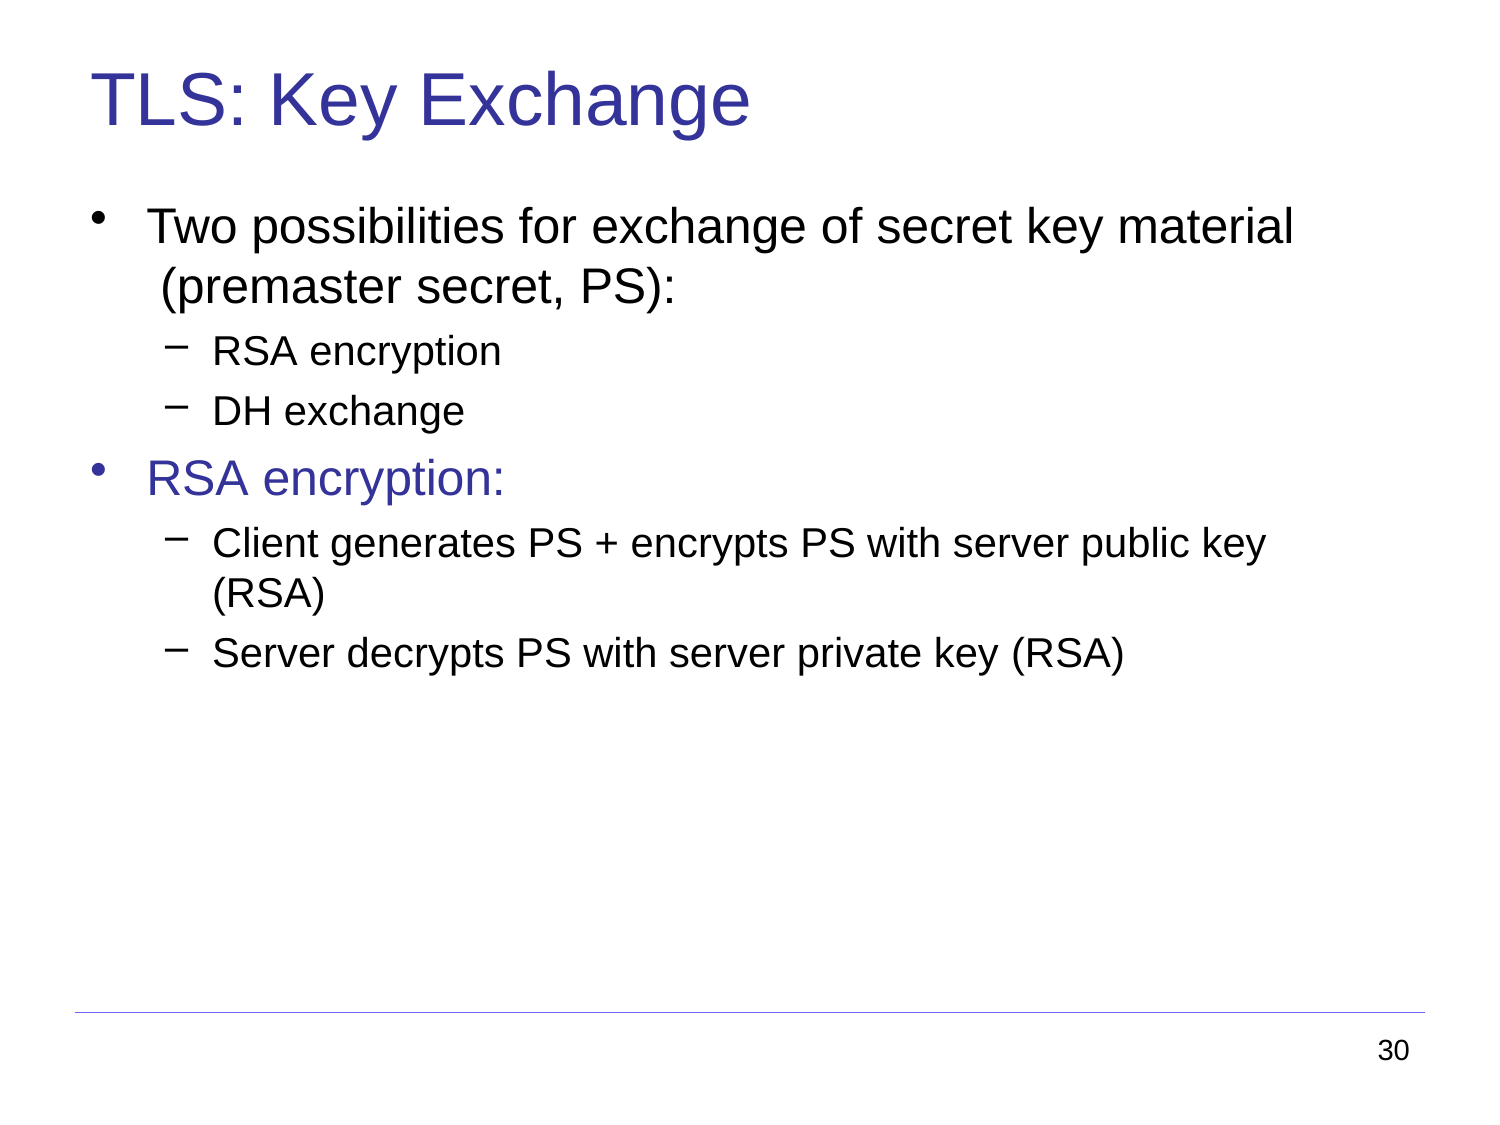

# TLS: Key Exchange
Two possibilities for exchange of secret key material  (premaster secret, PS):
RSA encryption
DH exchange
RSA encryption:
Client generates PS + encrypts PS with server public key (RSA)
Server decrypts PS with server private key (RSA)

30